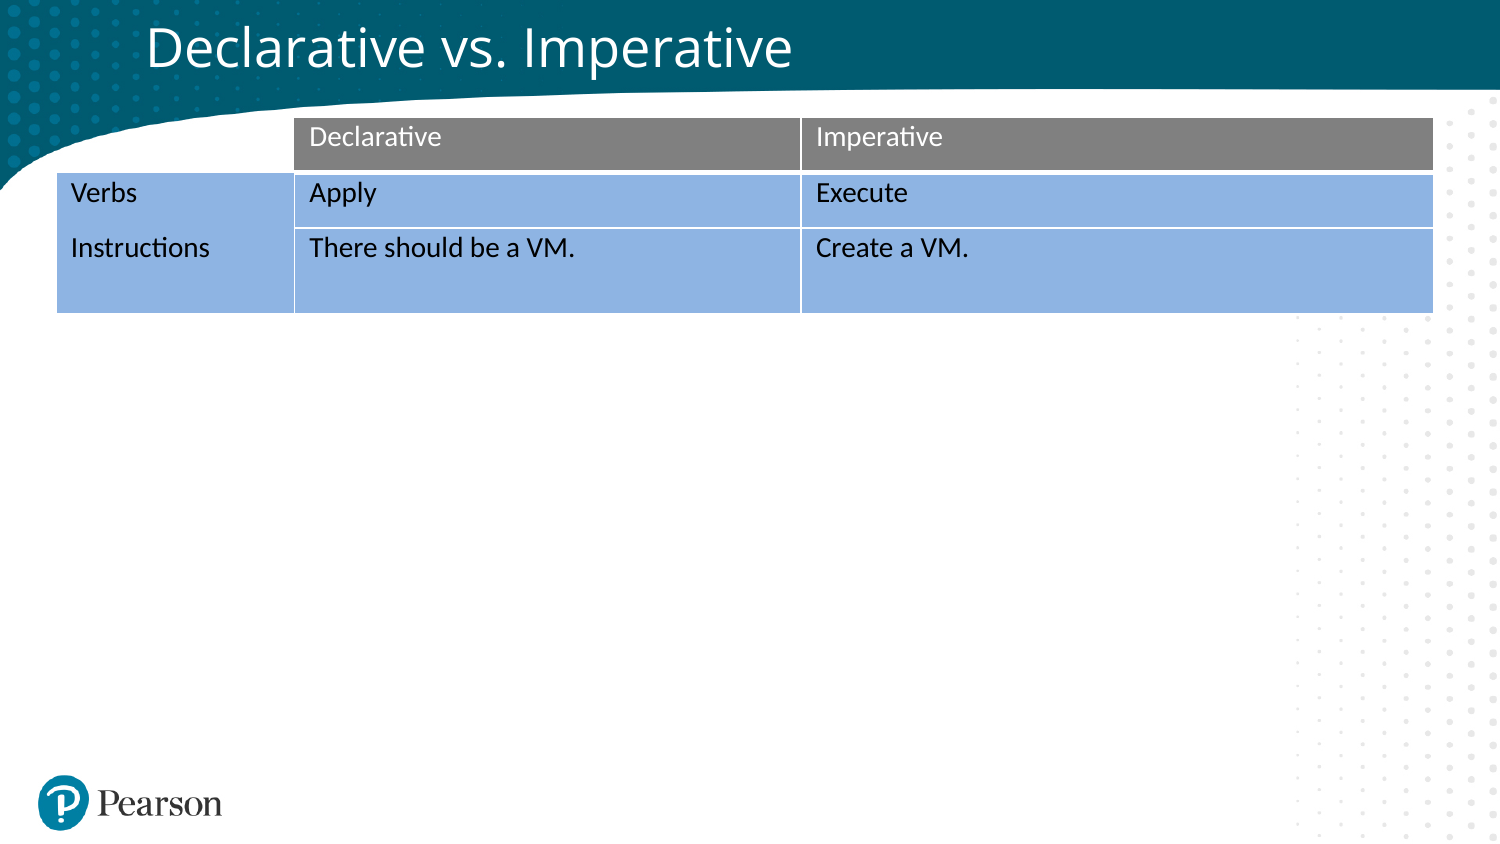

# Declarative vs. Imperative
|  | Declarative | Imperative |
| --- | --- | --- |
| Verbs | Apply | Execute |
| Instructions | There should be a VM. | Create a VM. |